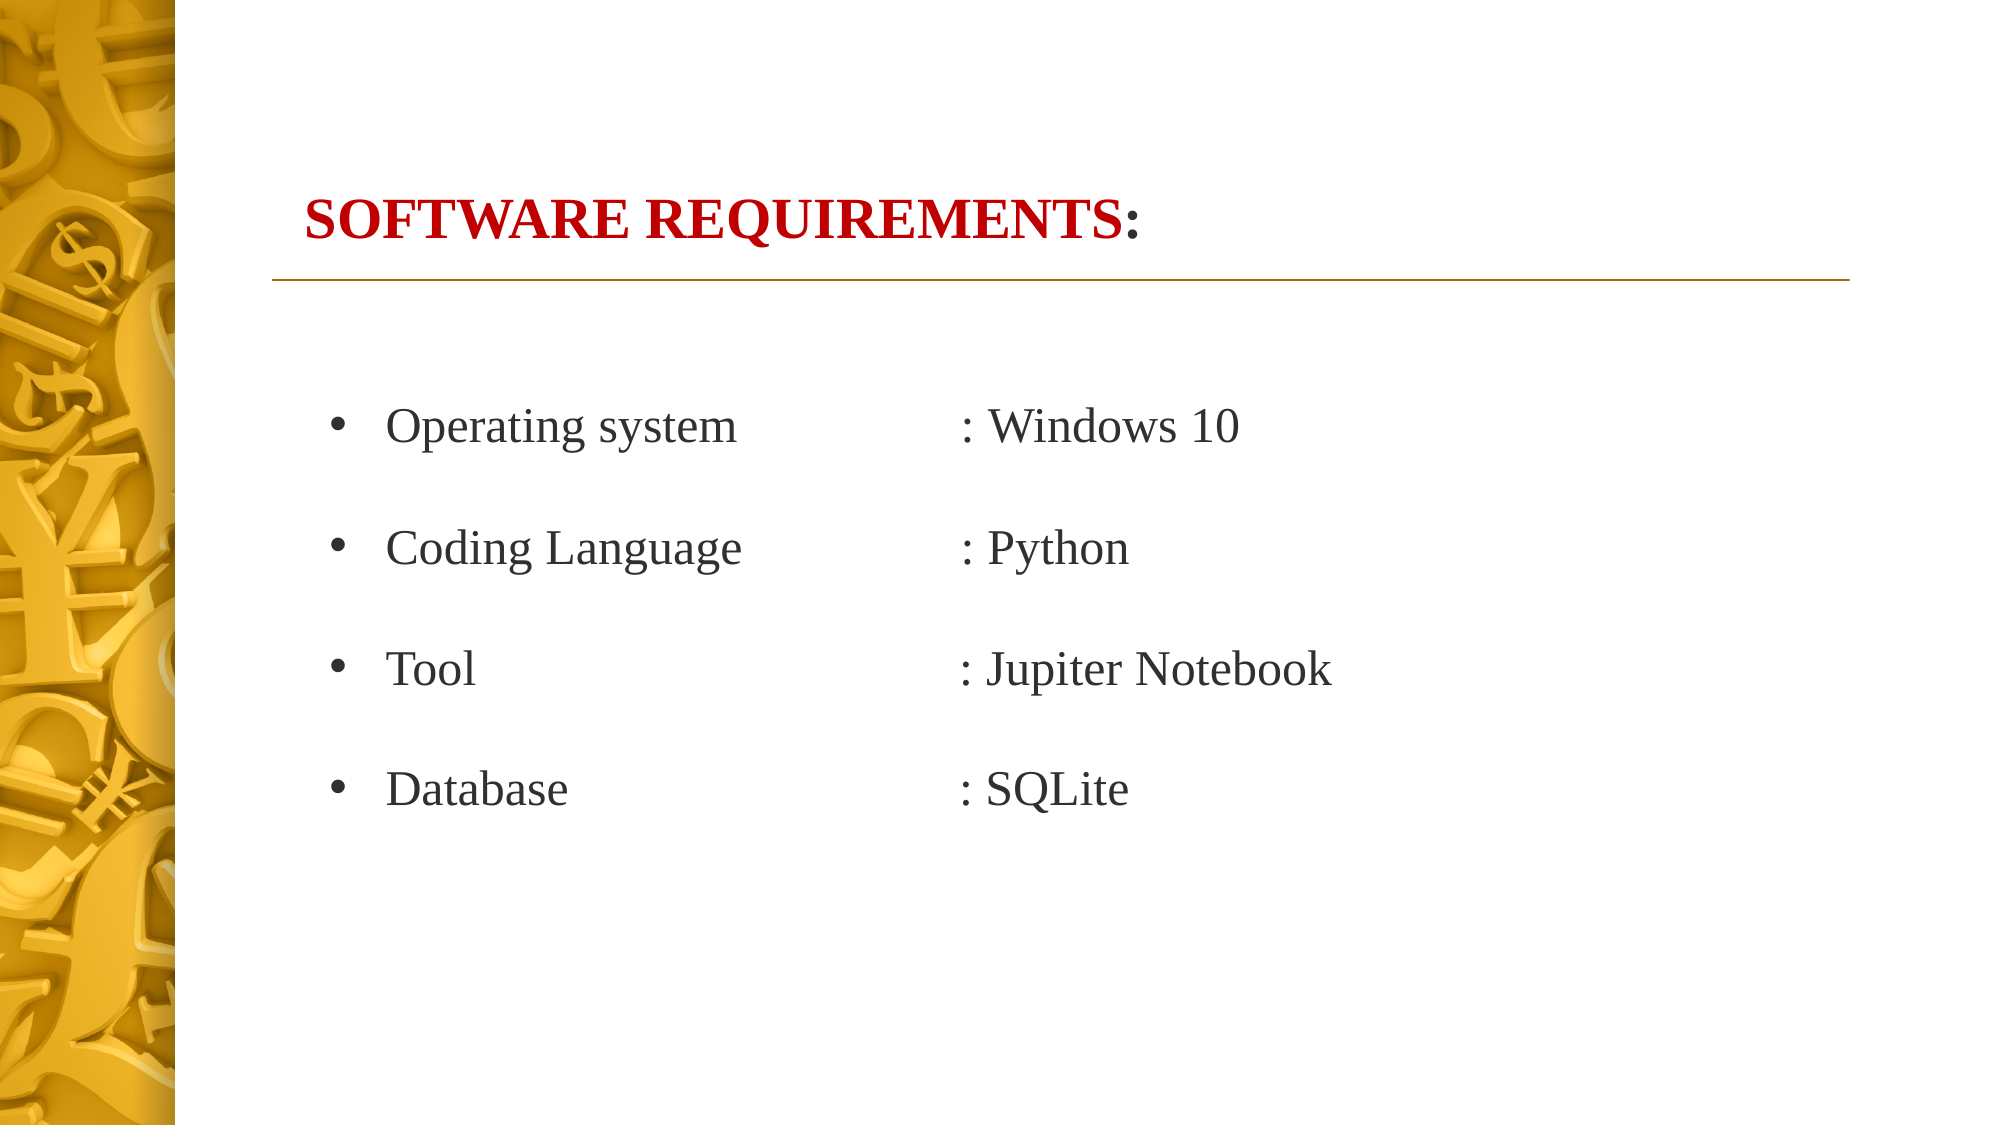

#
SOFTWARE REQUIREMENTS:
Operating system	          : Windows 10

Coding Language	          : Python

Tool	                     : Jupiter Notebook

Database	                     : SQLite